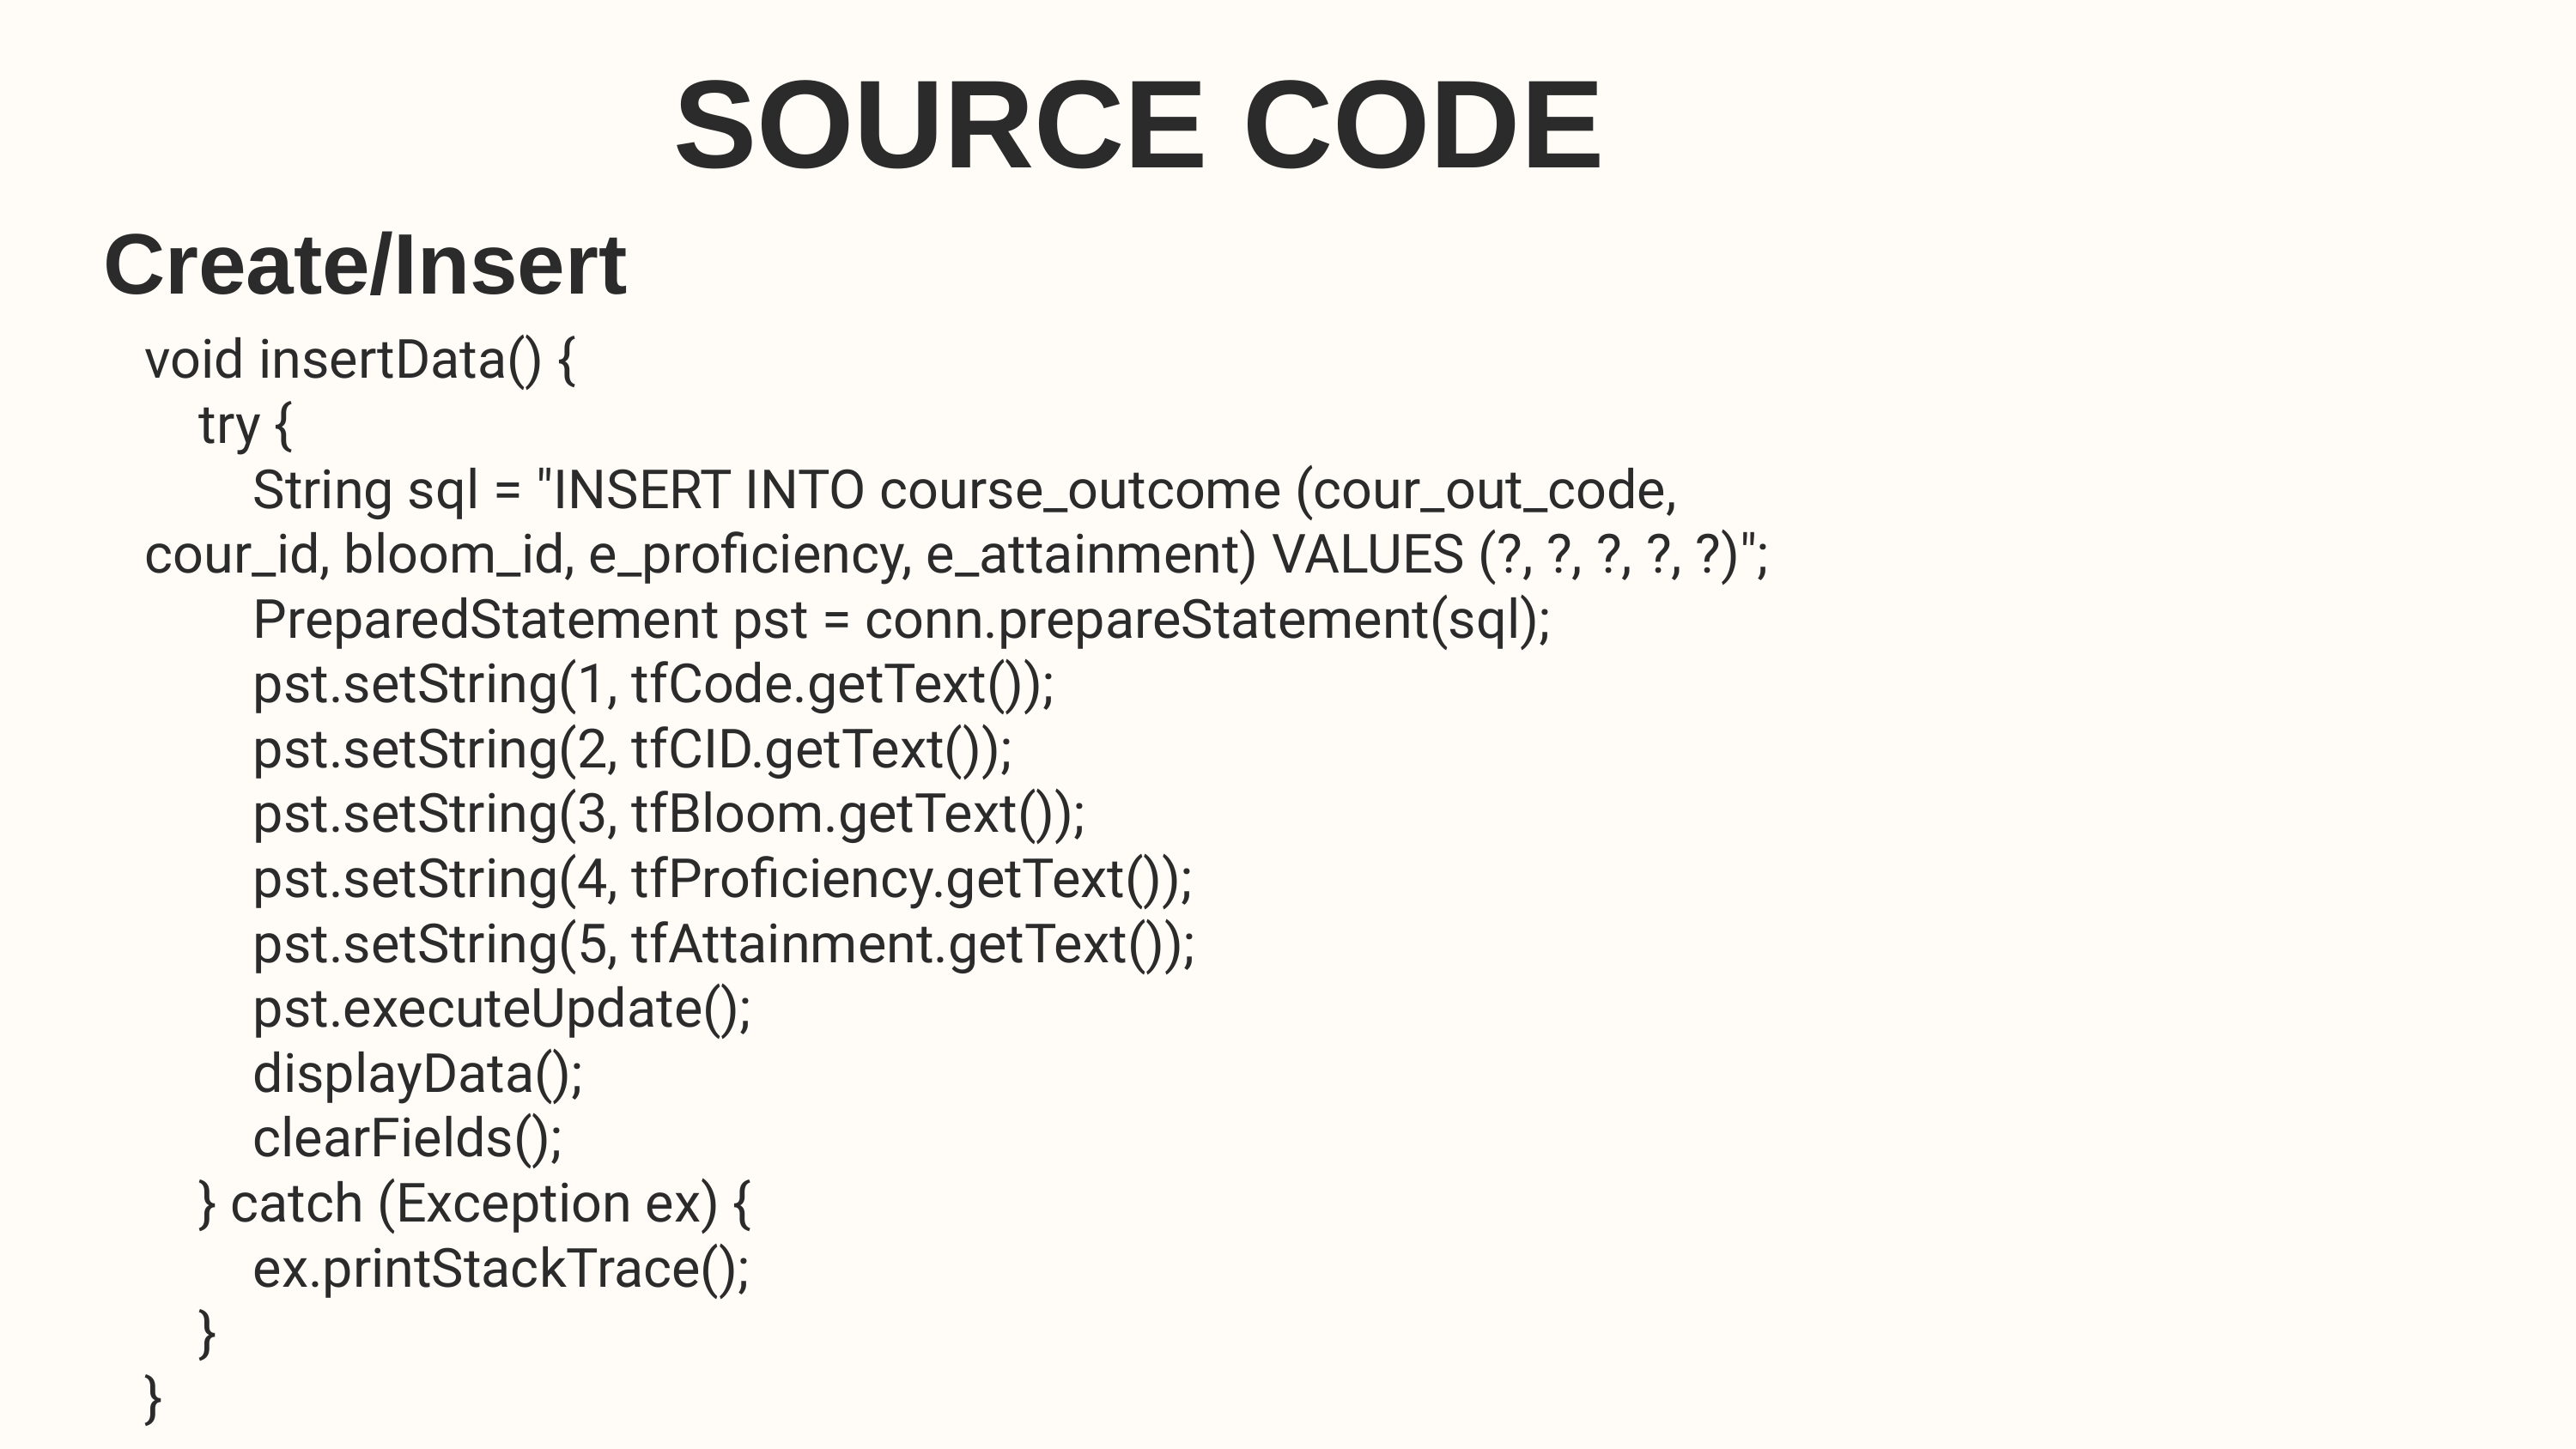

SOURCE CODE
Create/Insert
void insertData() {
    try {
        String sql = "INSERT INTO course_outcome (cour_out_code, cour_id, bloom_id, e_proficiency, e_attainment) VALUES (?, ?, ?, ?, ?)";
        PreparedStatement pst = conn.prepareStatement(sql);
        pst.setString(1, tfCode.getText());
        pst.setString(2, tfCID.getText());
        pst.setString(3, tfBloom.getText());
        pst.setString(4, tfProficiency.getText());
        pst.setString(5, tfAttainment.getText());
        pst.executeUpdate();
        displayData();
        clearFields();
    } catch (Exception ex) {
        ex.printStackTrace();
    }
}